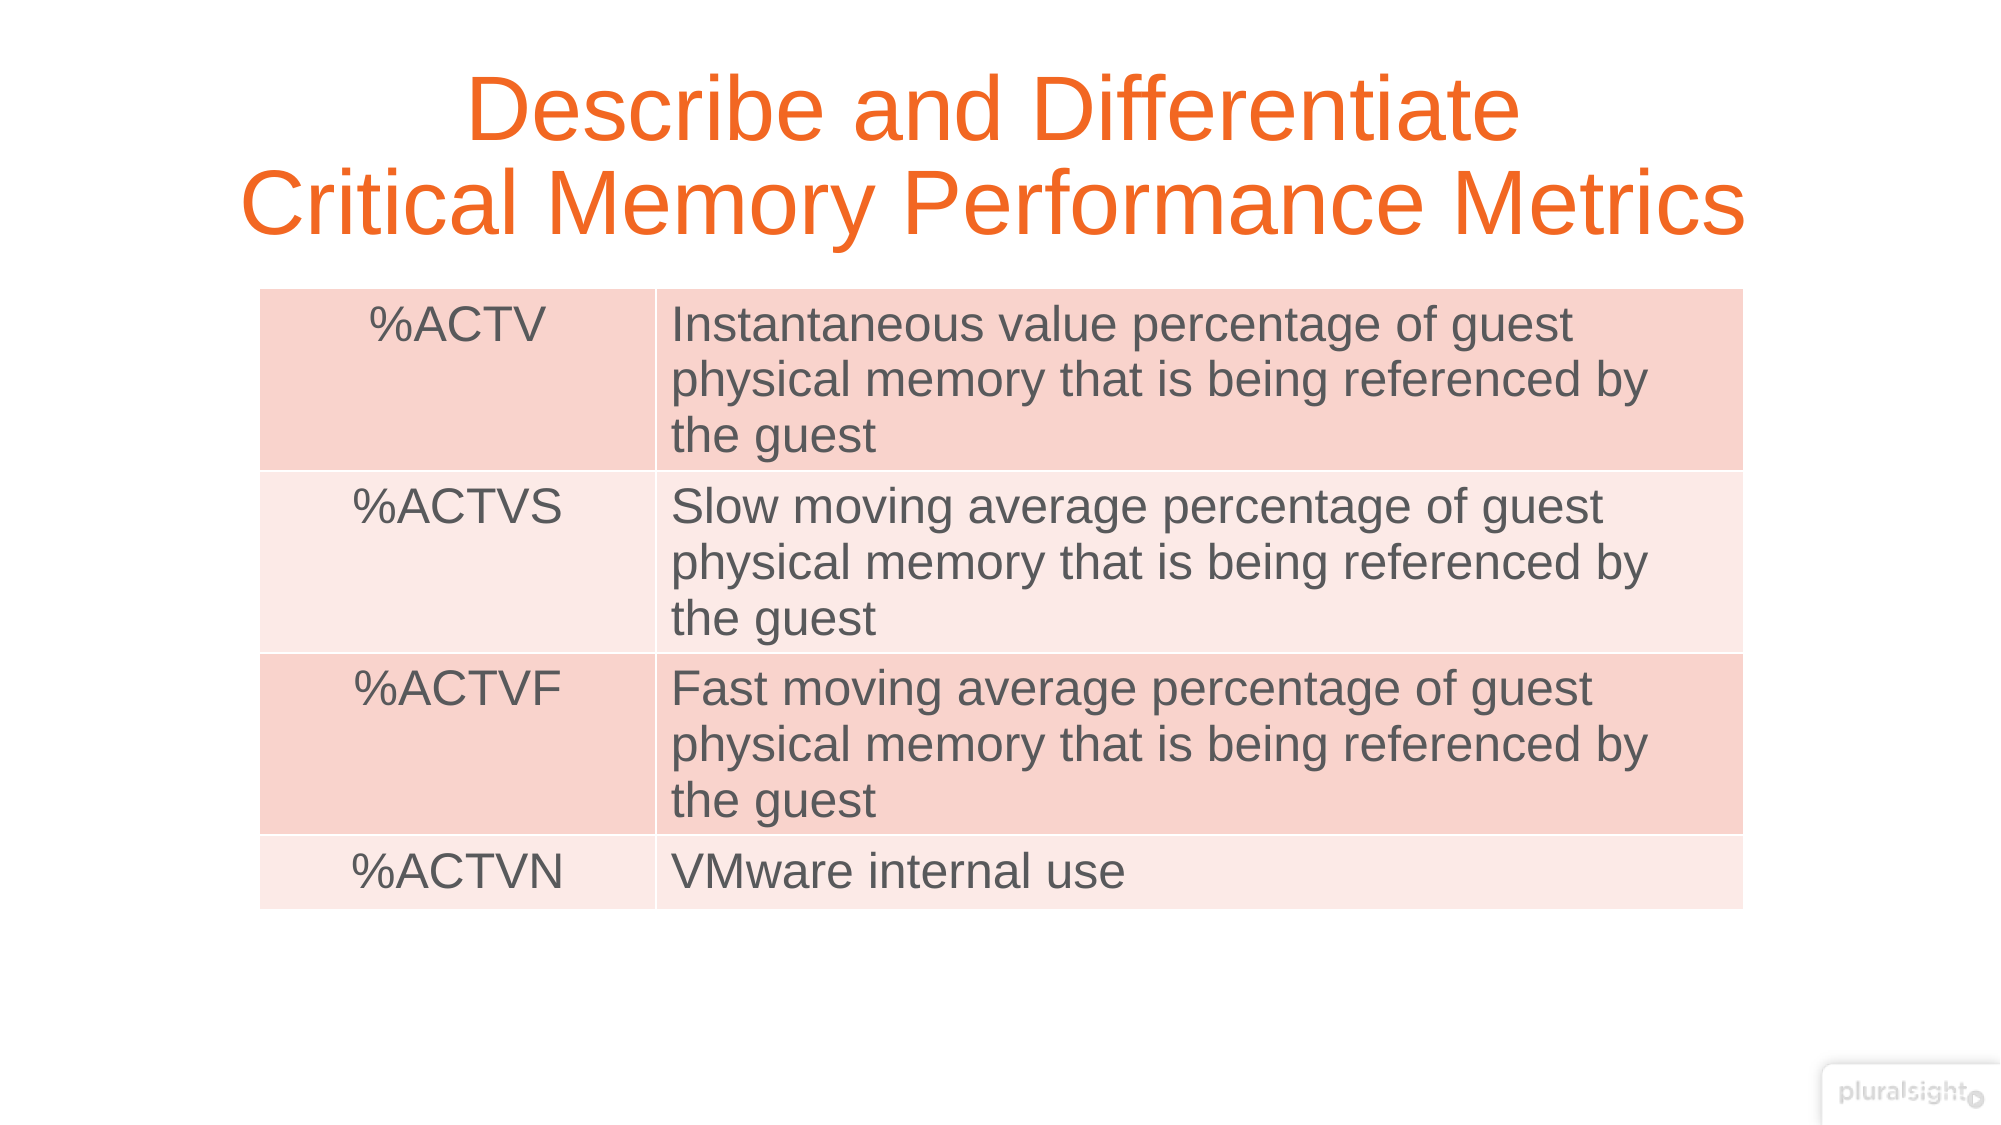

# Describe and Differentiate Critical Memory Performance Metrics
| %ACTV | Instantaneous value percentage of guest physical memory that is being referenced by the guest |
| --- | --- |
| %ACTVS | Slow moving average percentage of guest physical memory that is being referenced by the guest |
| %ACTVF | Fast moving average percentage of guest physical memory that is being referenced by the guest |
| %ACTVN | VMware internal use |